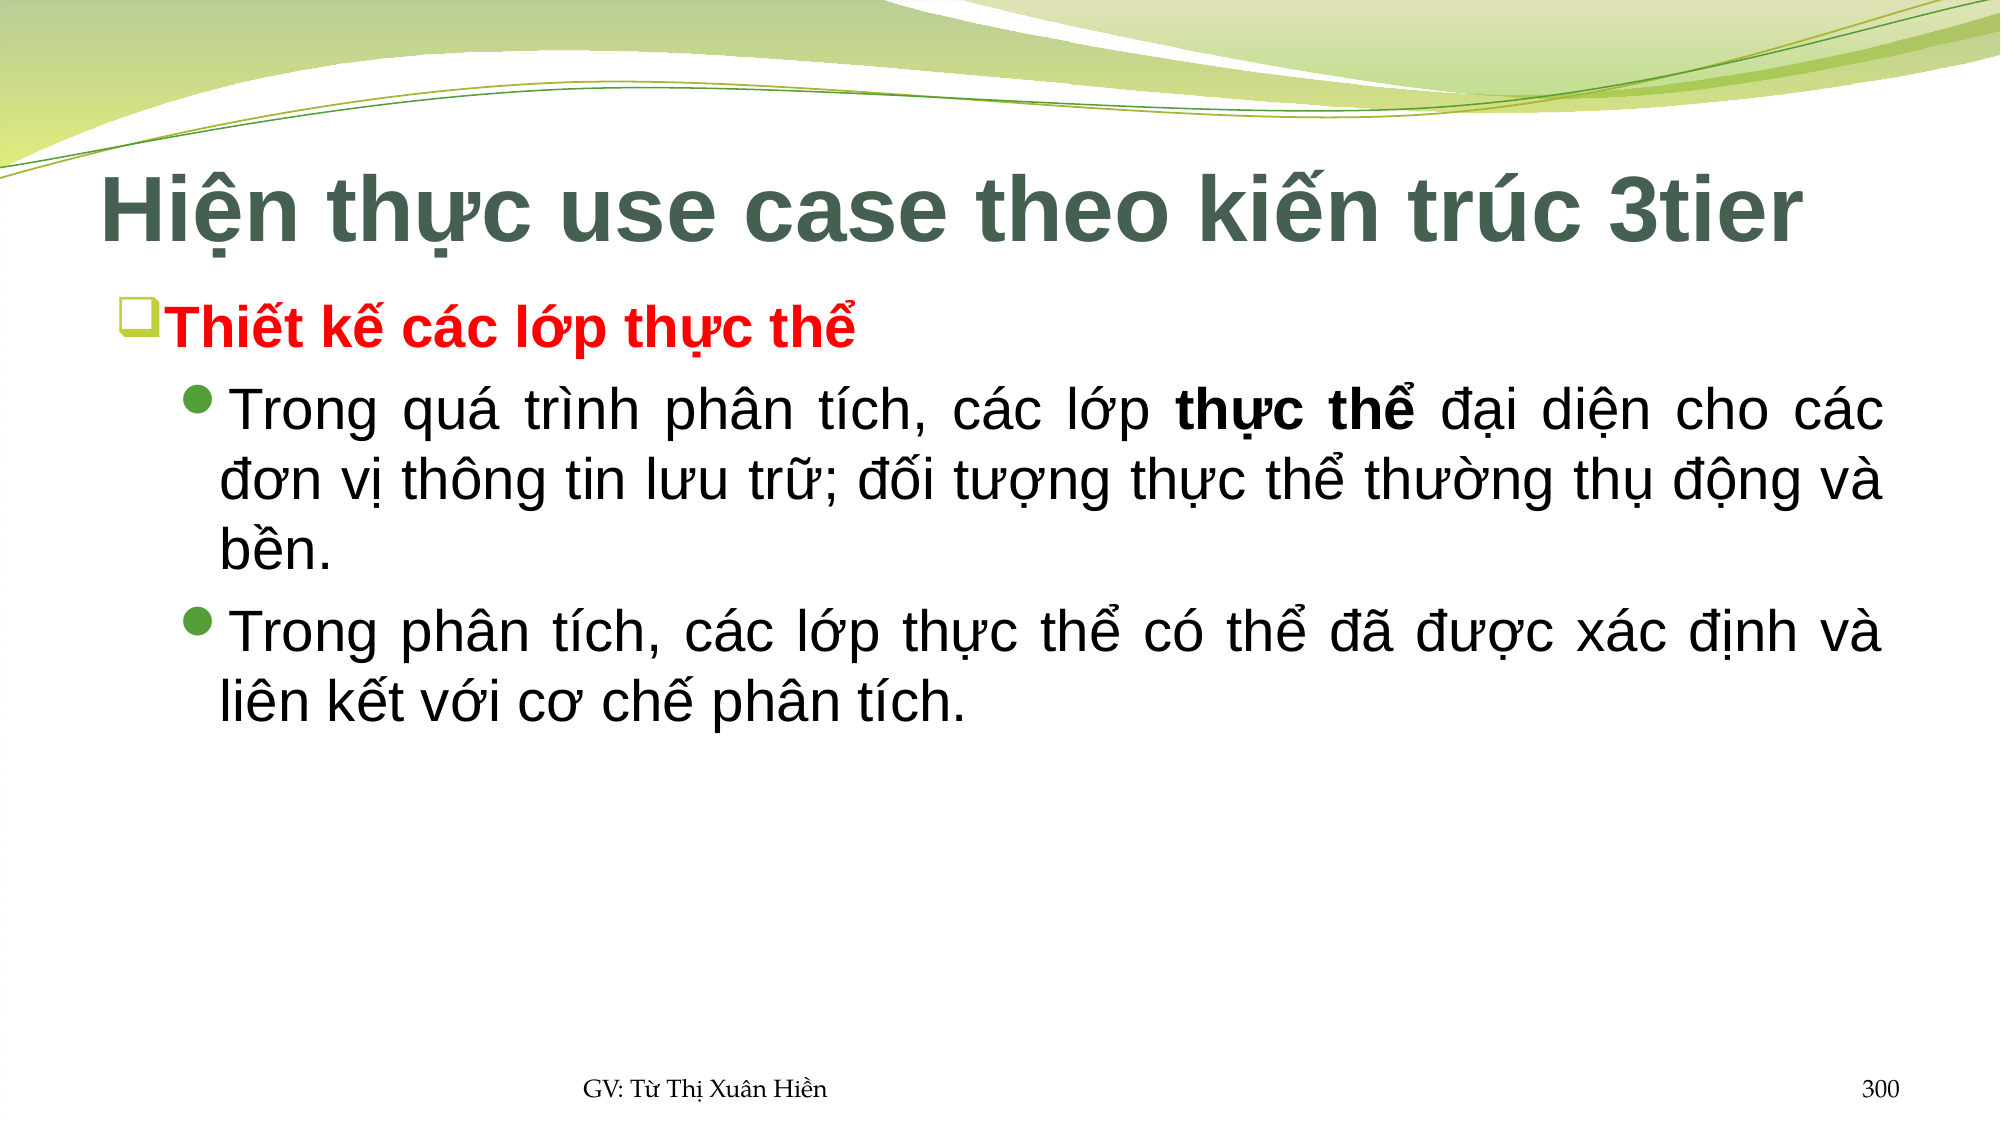

# Hiện thực use case theo kiến trúc 3tier
Thiết kế các lớp thực thể
Trong quá trình phân tích, các lớp thực thể đại diện cho các đơn vị thông tin lưu trữ; đối tượng thực thể thường thụ động và bền.
Trong phân tích, các lớp thực thể có thể đã được xác định và liên kết với cơ chế phân tích.
GV: Từ Thị Xuân Hiền
300